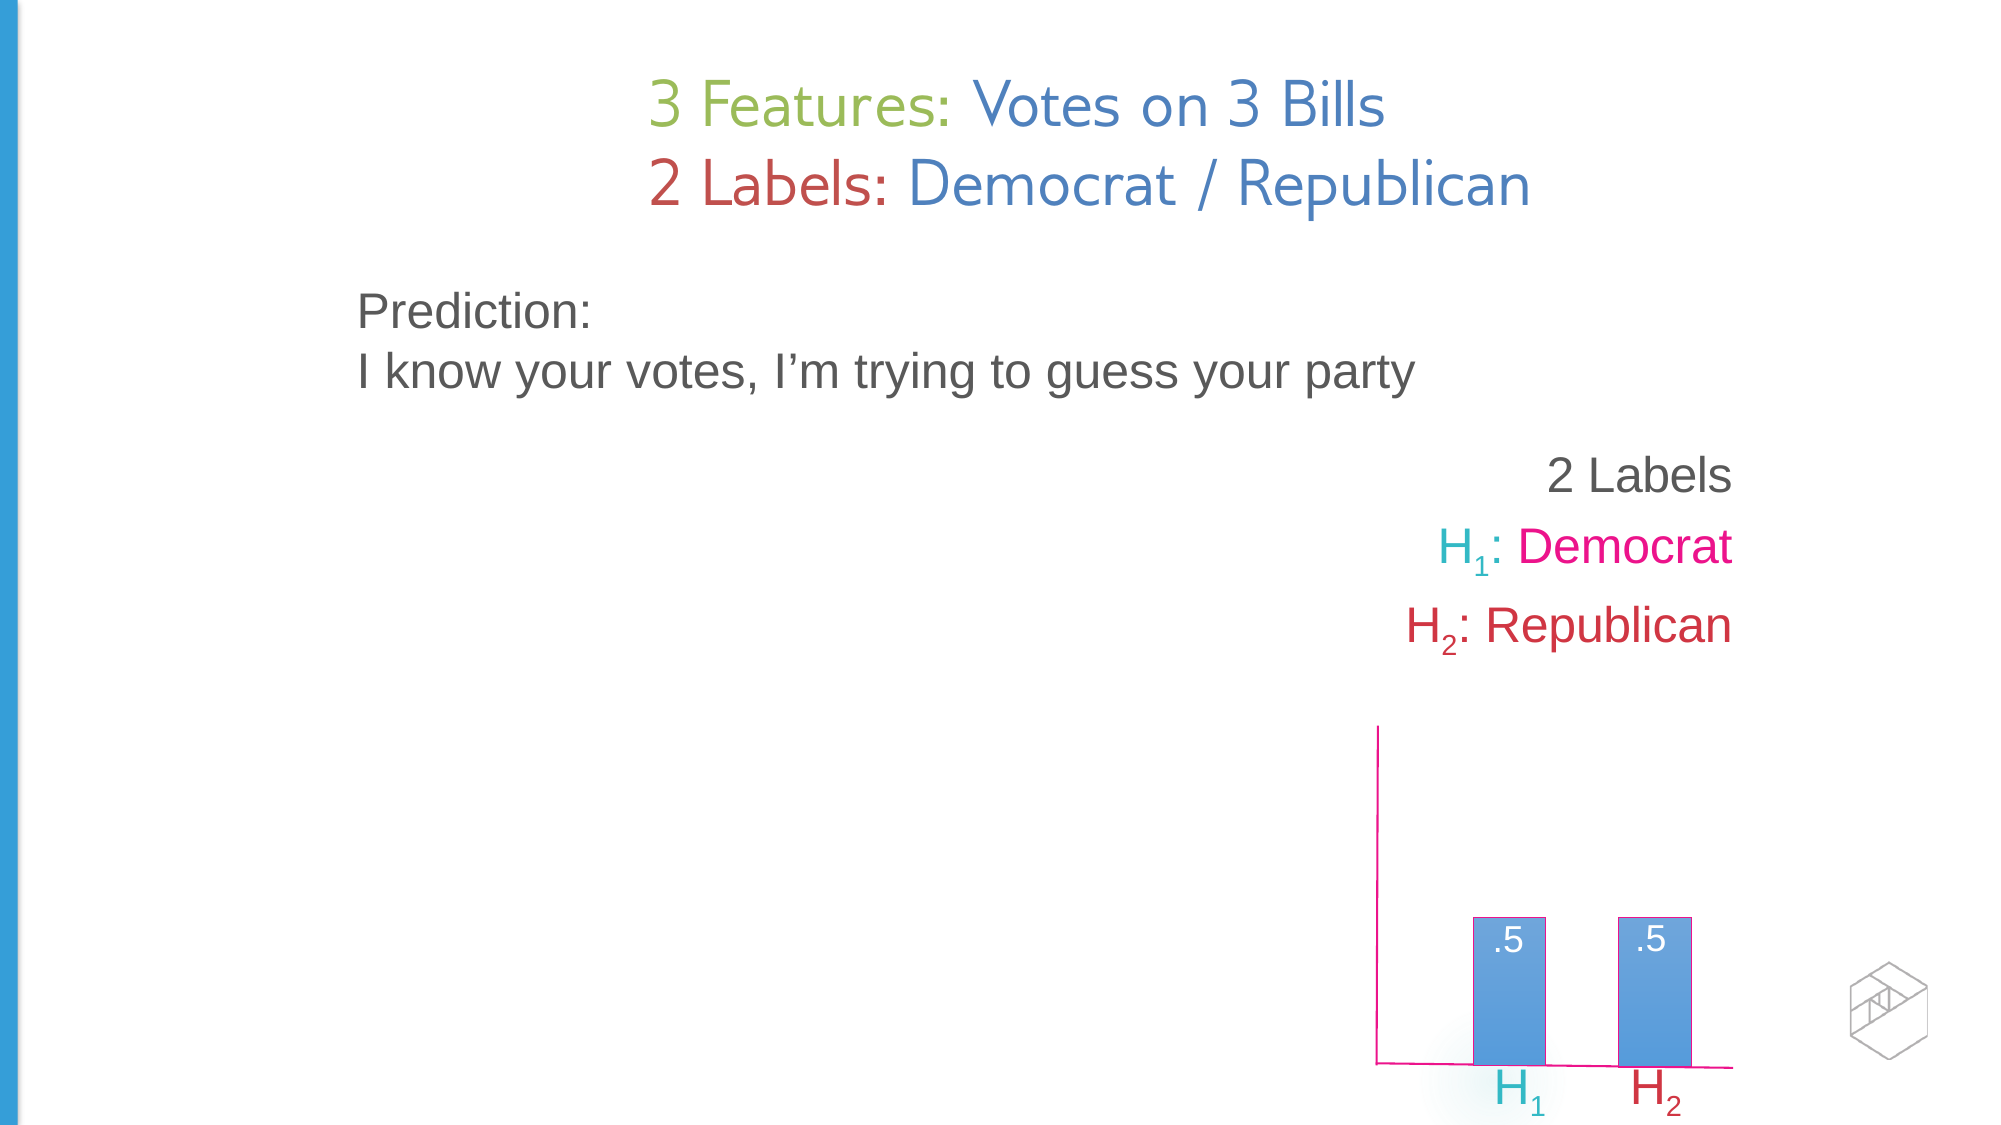

3 Features: Votes on 3 Bills
2 Labels: Democrat / Republican
Prediction:
I know your votes, I’m trying to guess your party
2 Labels
H1: Democrat
H2: Republican

.5
.5

H1          H2